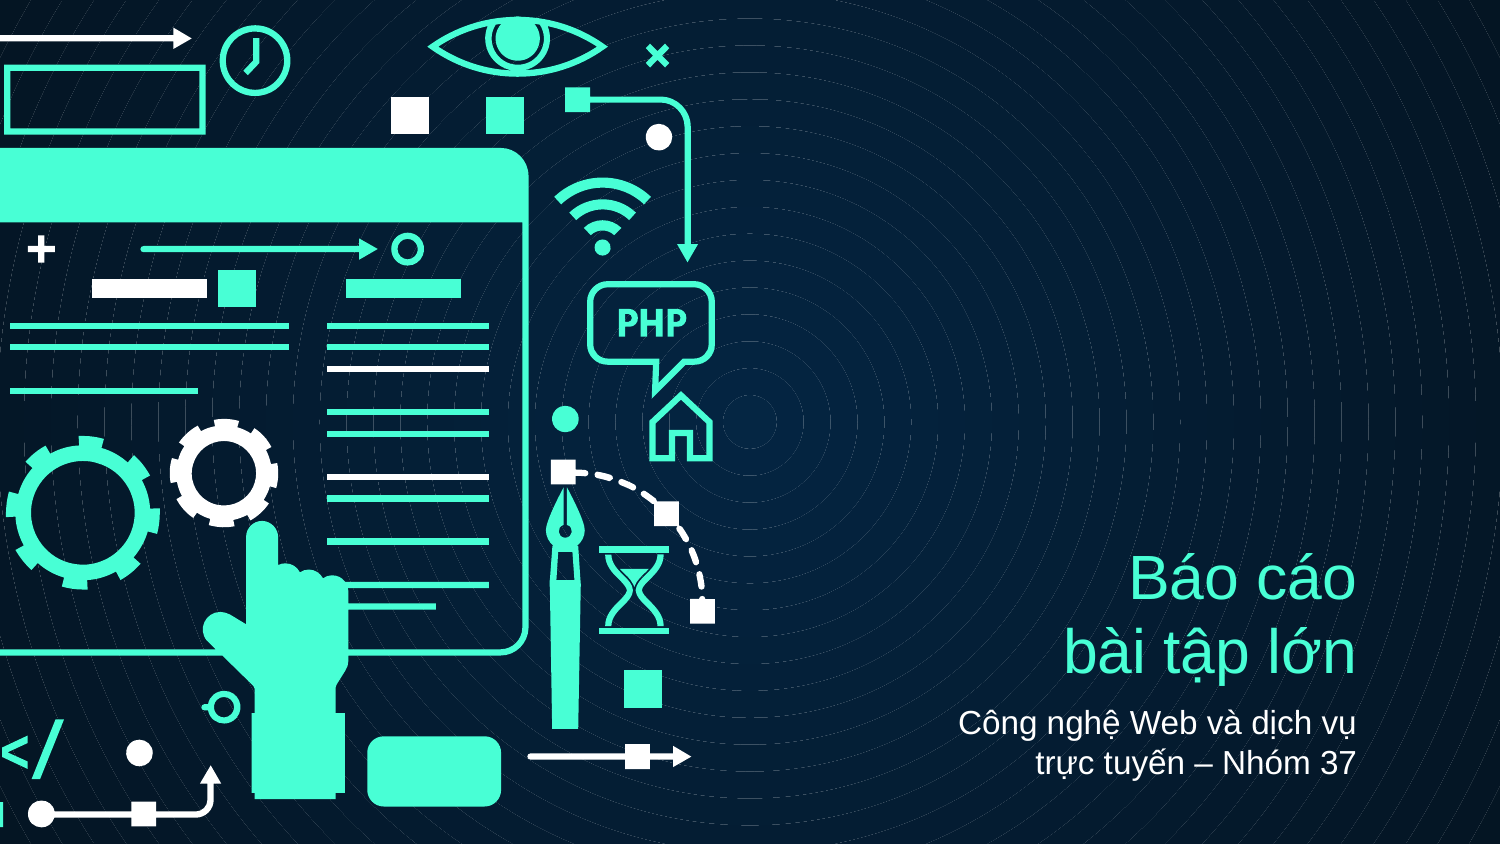

# Báo cáo
bài tập lớn

Công nghệ Web và dịch vụ trực tuyến – Nhóm 37